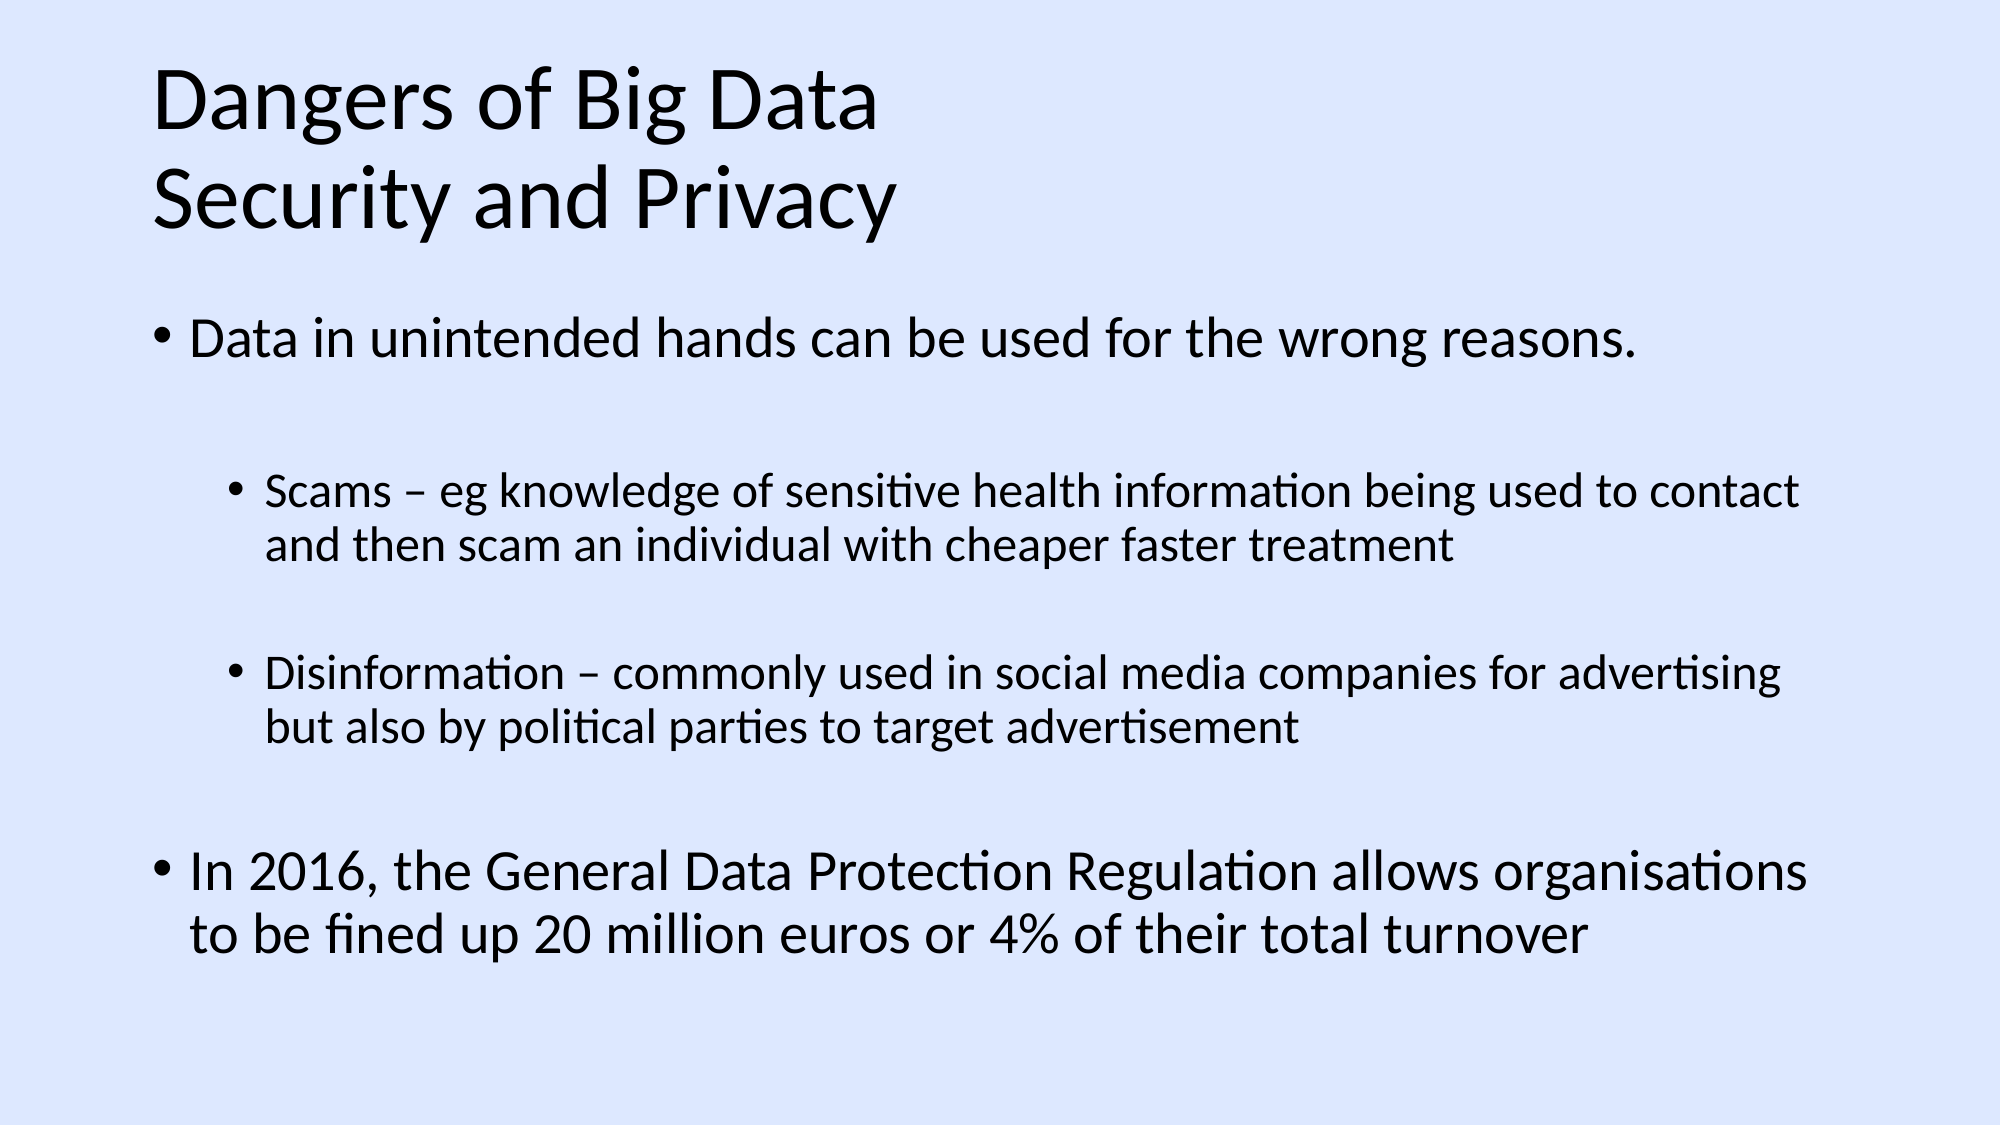

Dangers of Big Data
Security and Privacy
Data in unintended hands can be used for the wrong reasons.

Scams – eg knowledge of sensitive health information being used to contact and then scam an individual with cheaper faster treatment

Disinformation – commonly used in social media companies for advertising but also by political parties to target advertisement

In 2016, the General Data Protection Regulation allows organisations to be fined up 20 million euros or 4% of their total turnover